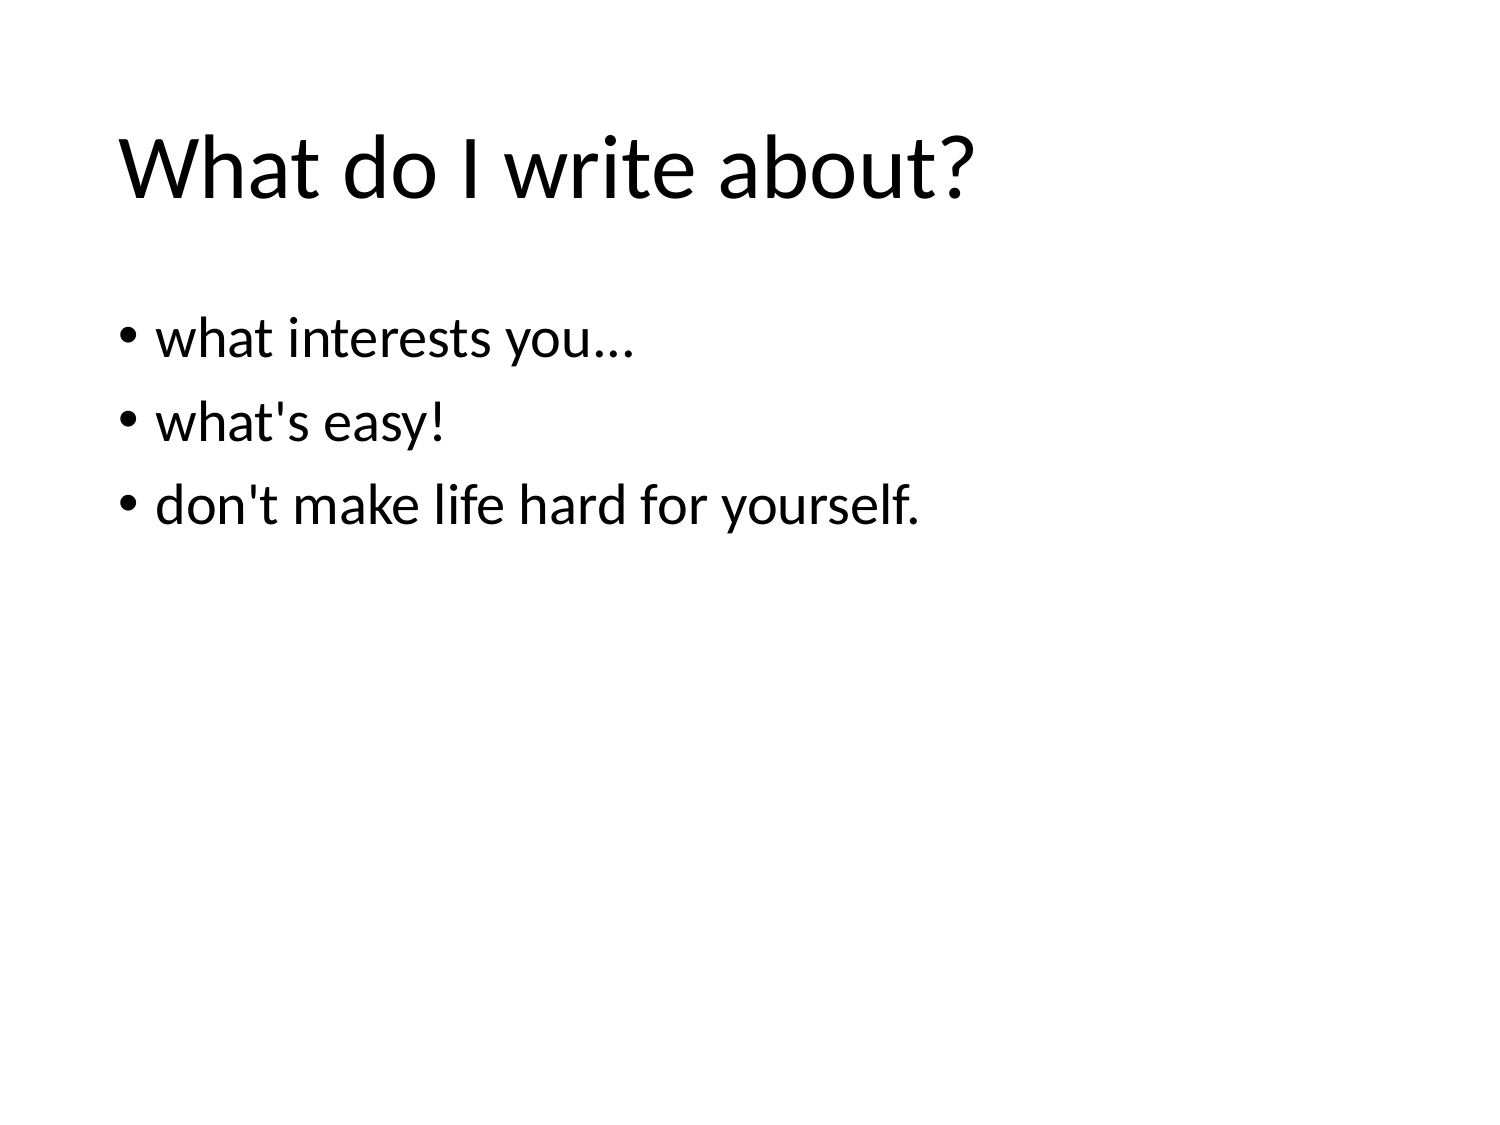

# What do I write about?
what interests you...
what's easy!
don't make life hard for yourself.